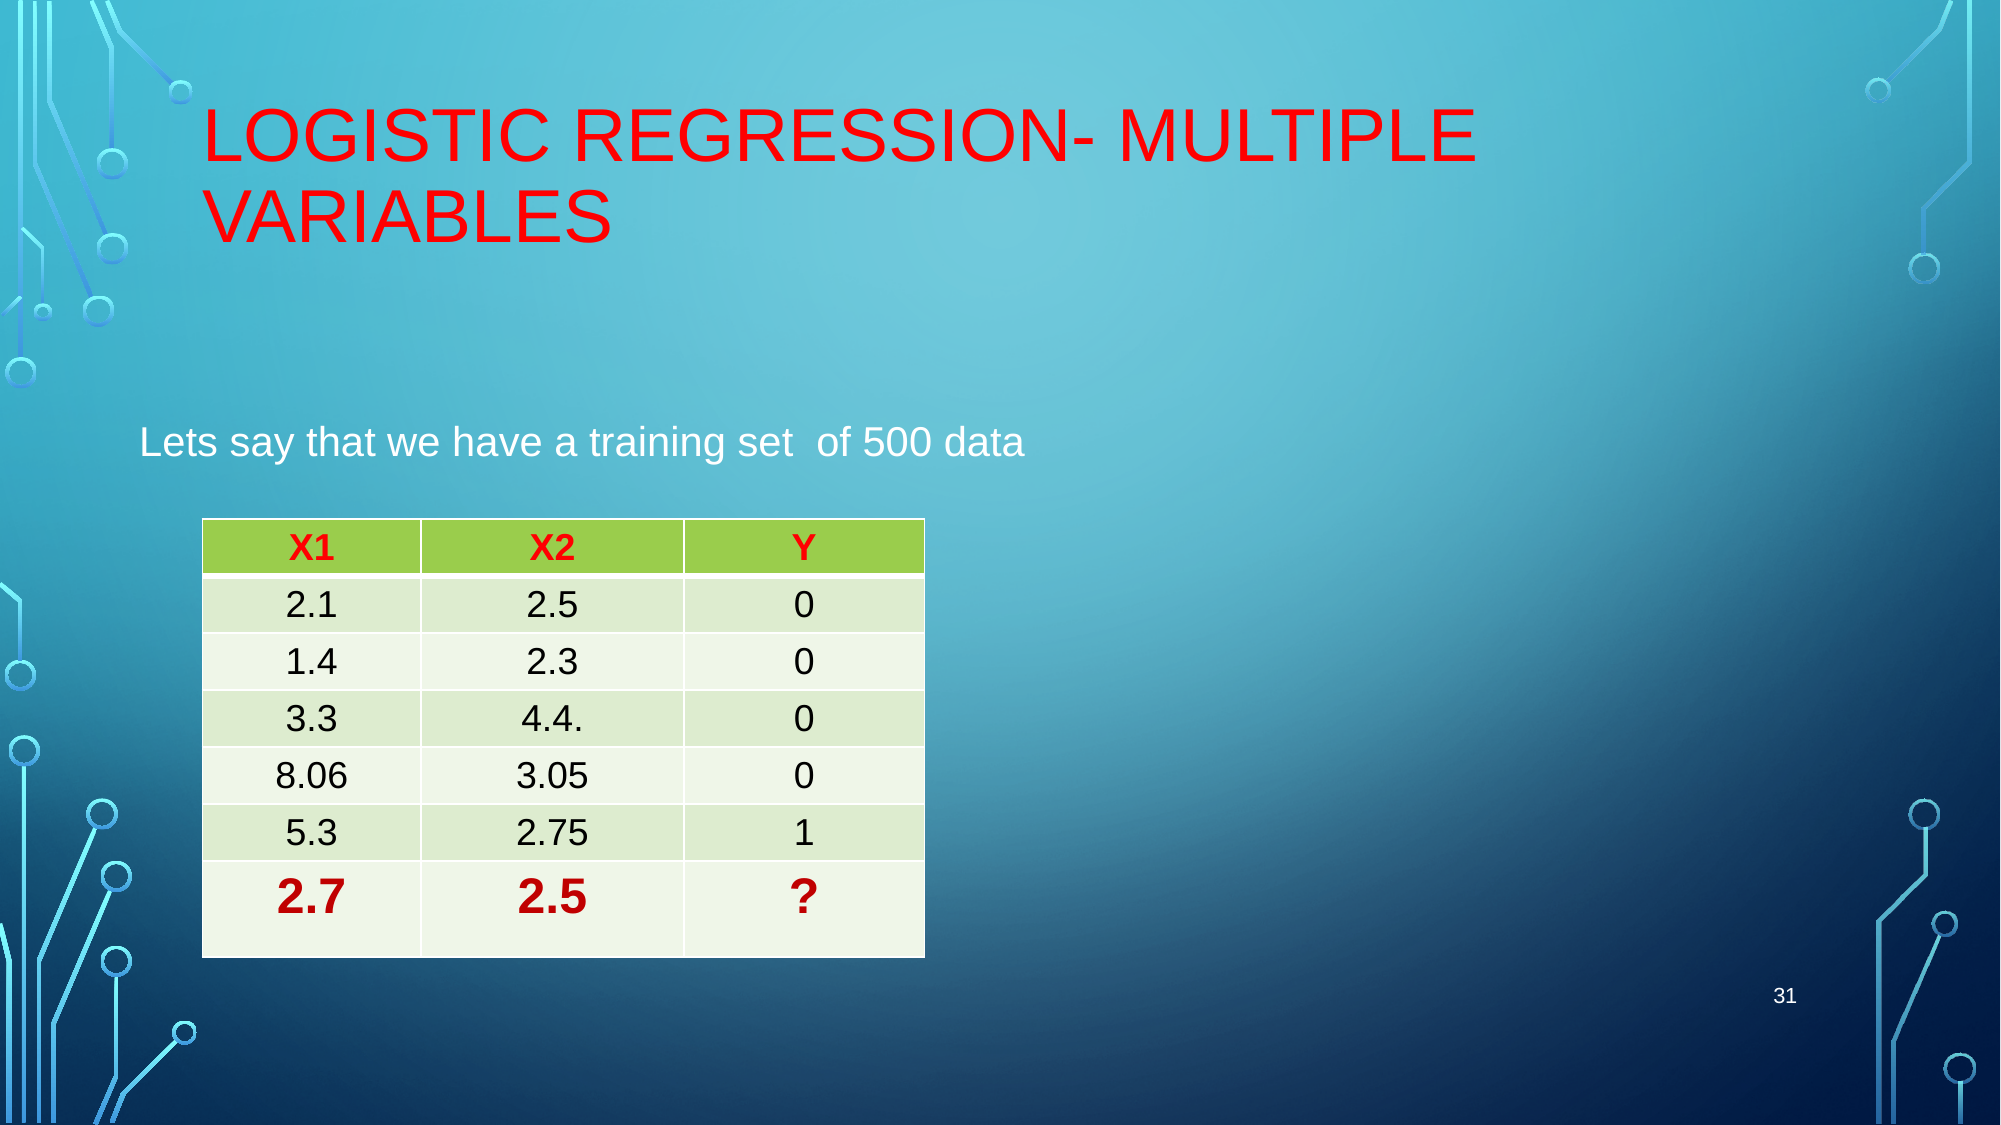

# Logistic regression- multiple variables
Lets say that we have a training set  of 500 data
| X1 | X2 | Y |
| --- | --- | --- |
| 2.1 | 2.5 | 0 |
| 1.4 | 2.3 | 0 |
| 3.3 | 4.4. | 0 |
| 8.06 | 3.05 | 0 |
| 5.3 | 2.75 | 1 |
| 2.7 | 2.5 | ? |
31